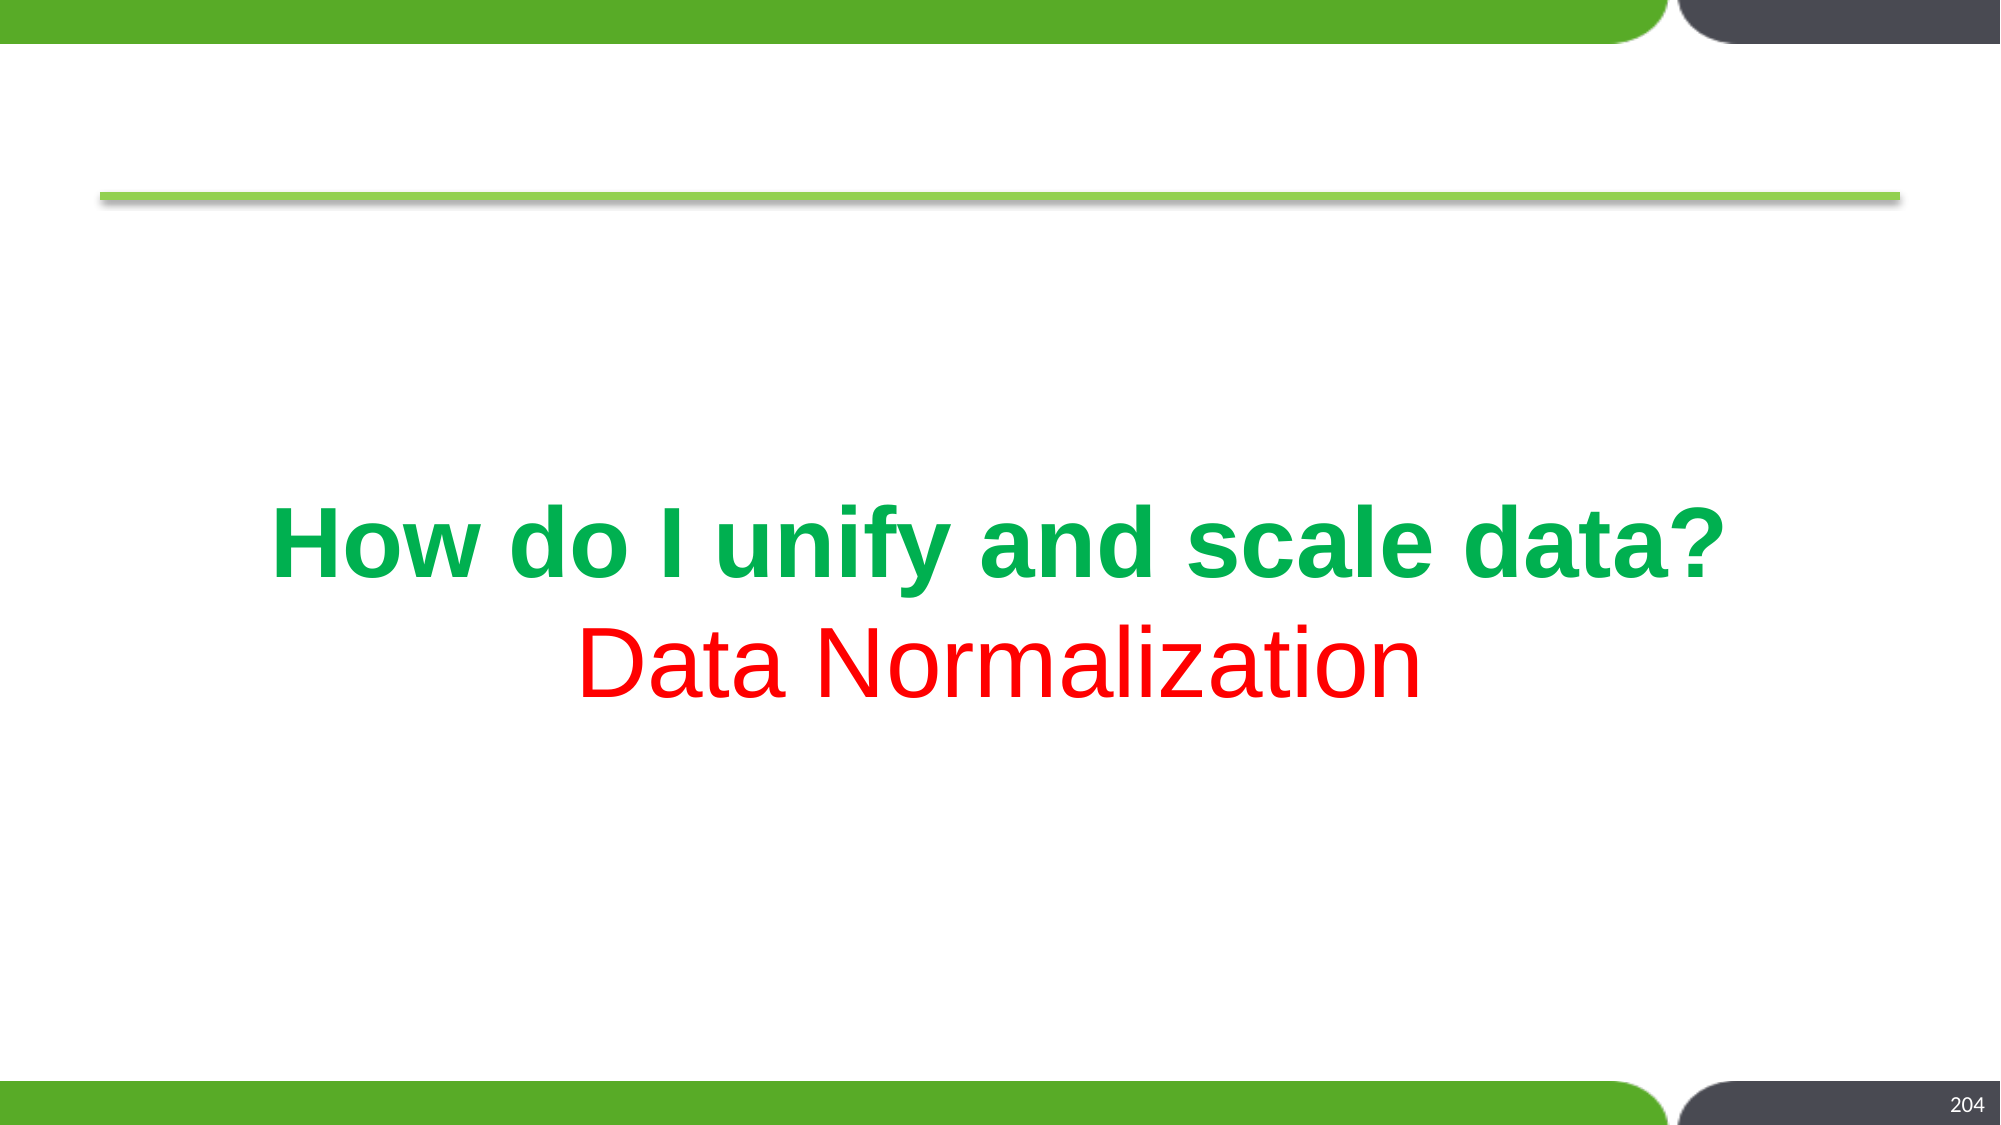

# How do I unify and scale data? Data Normalization
204